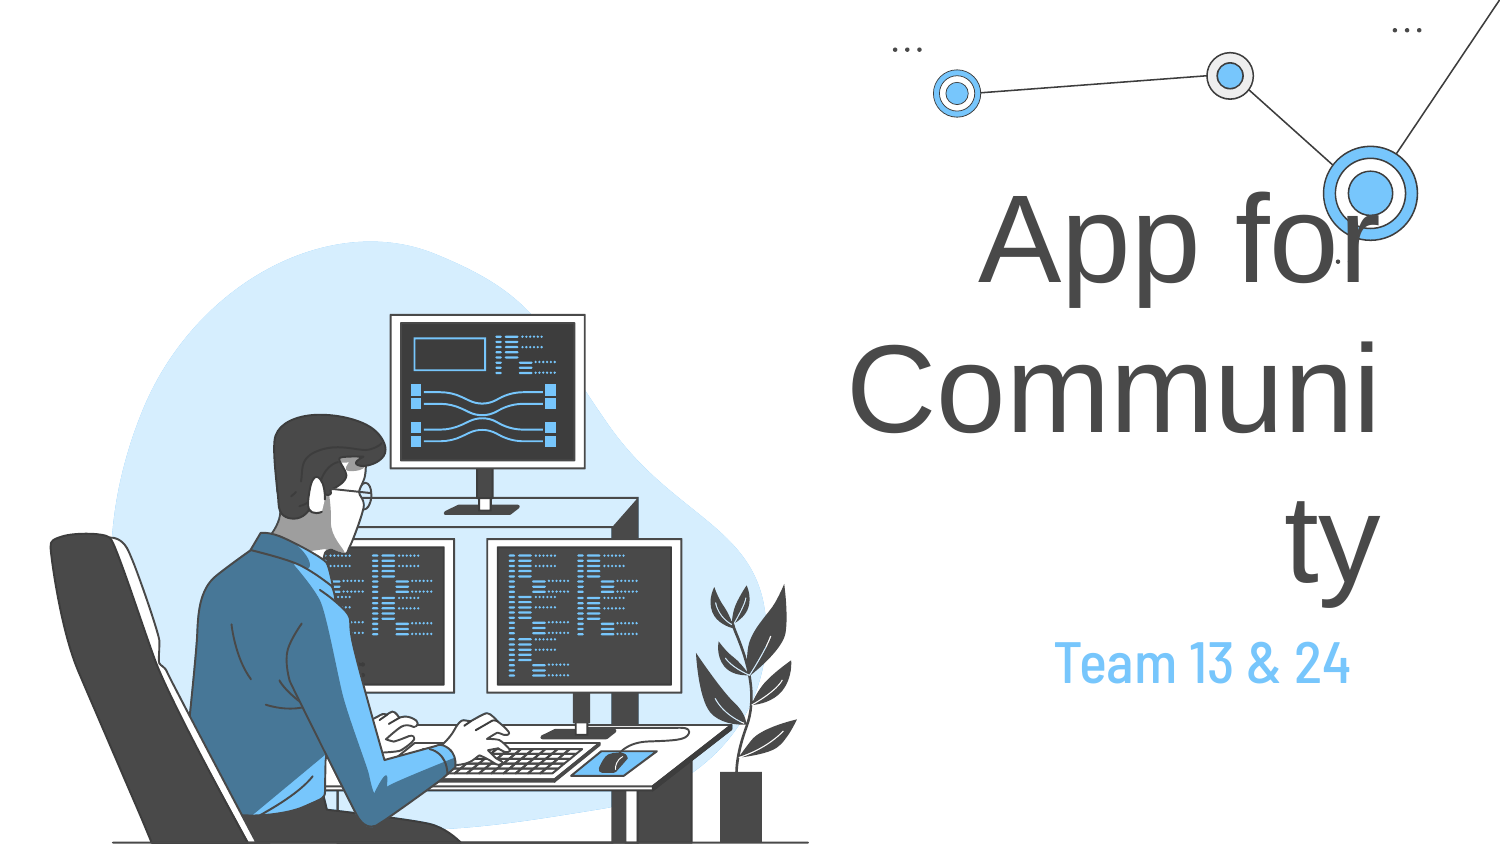

# App for Community
Team 13 & 24